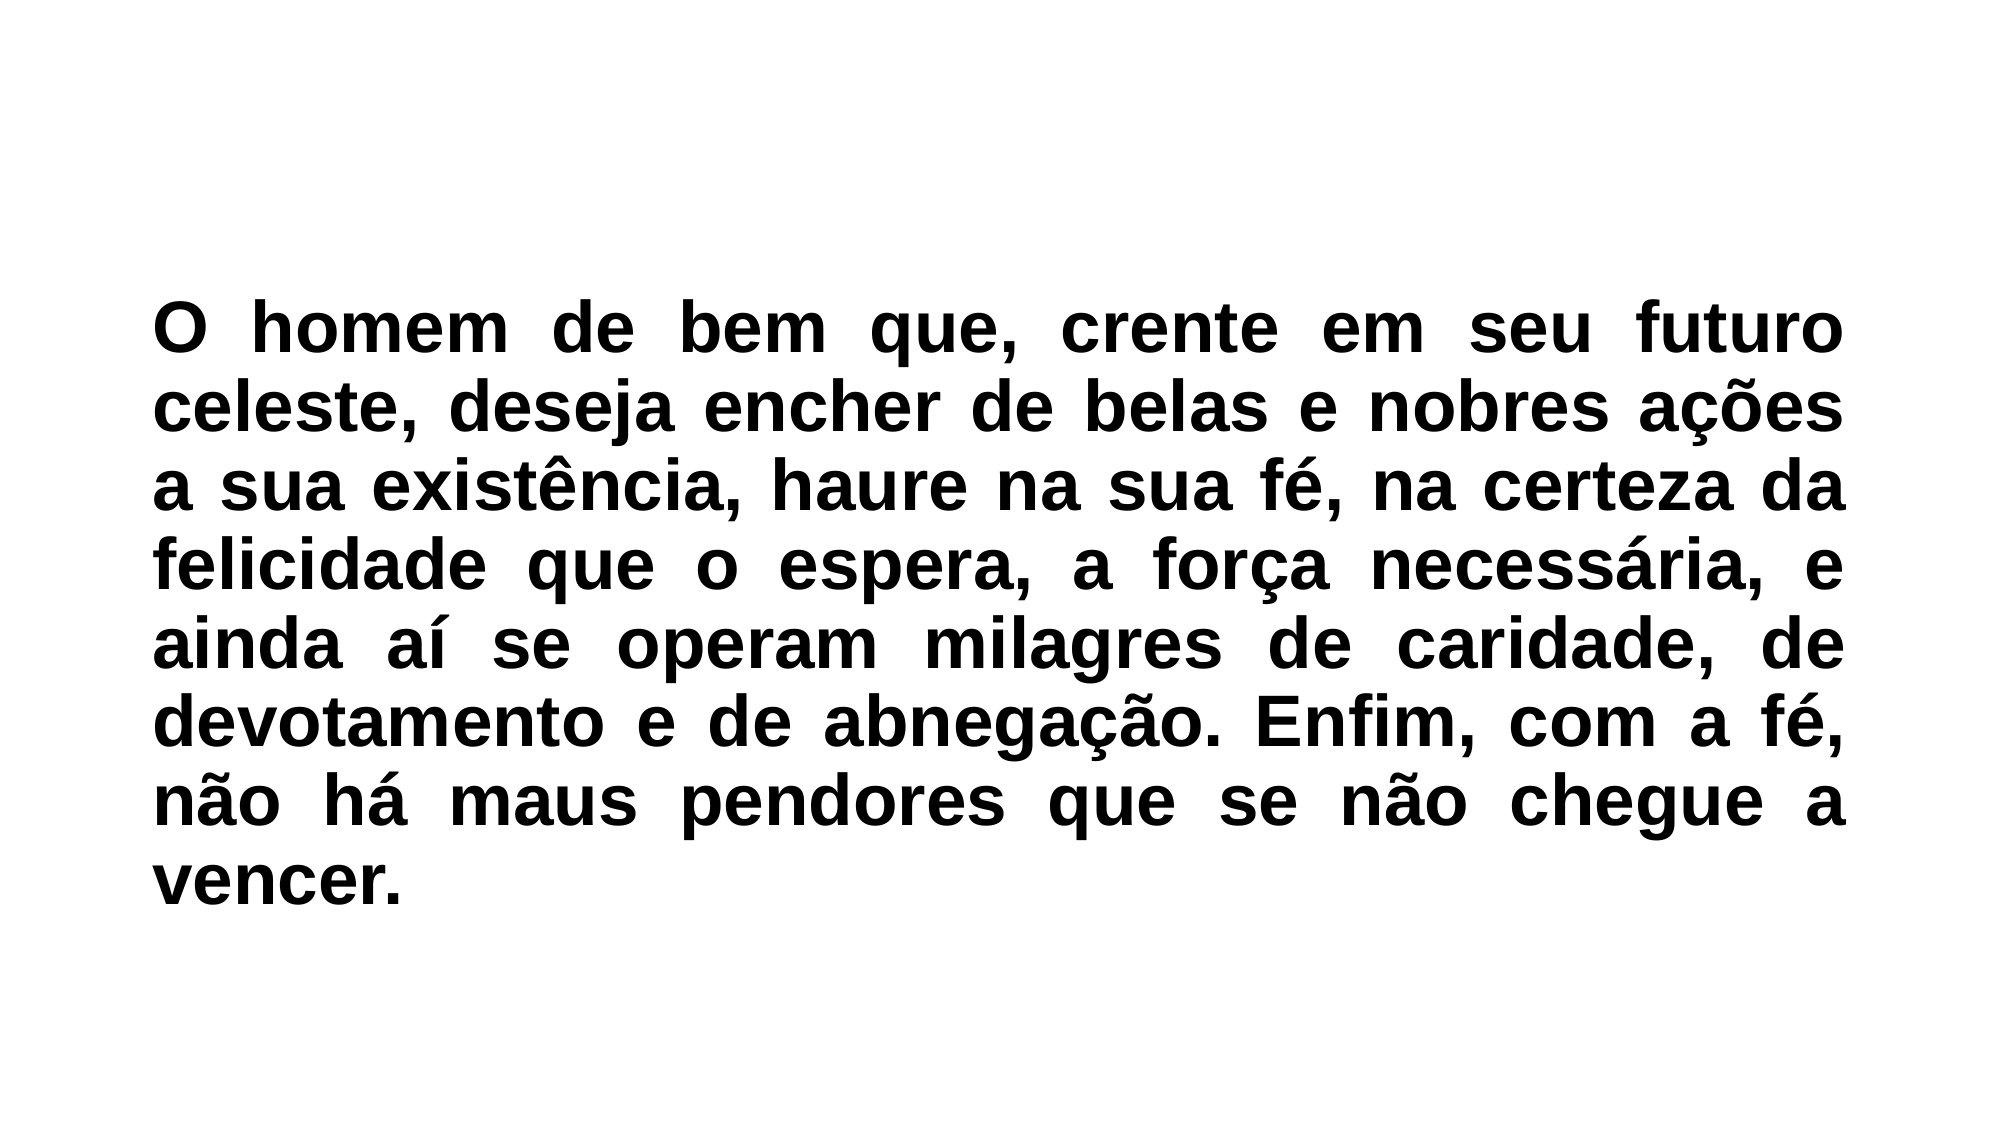

O homem de bem que, crente em seu futuro celeste, deseja encher de belas e nobres ações a sua existência, haure na sua fé, na certeza da felicidade que o espera, a força necessária, e ainda aí se operam milagres de caridade, de devotamento e de abnegação. Enfim, com a fé, não há maus pendores que se não chegue a vencer.